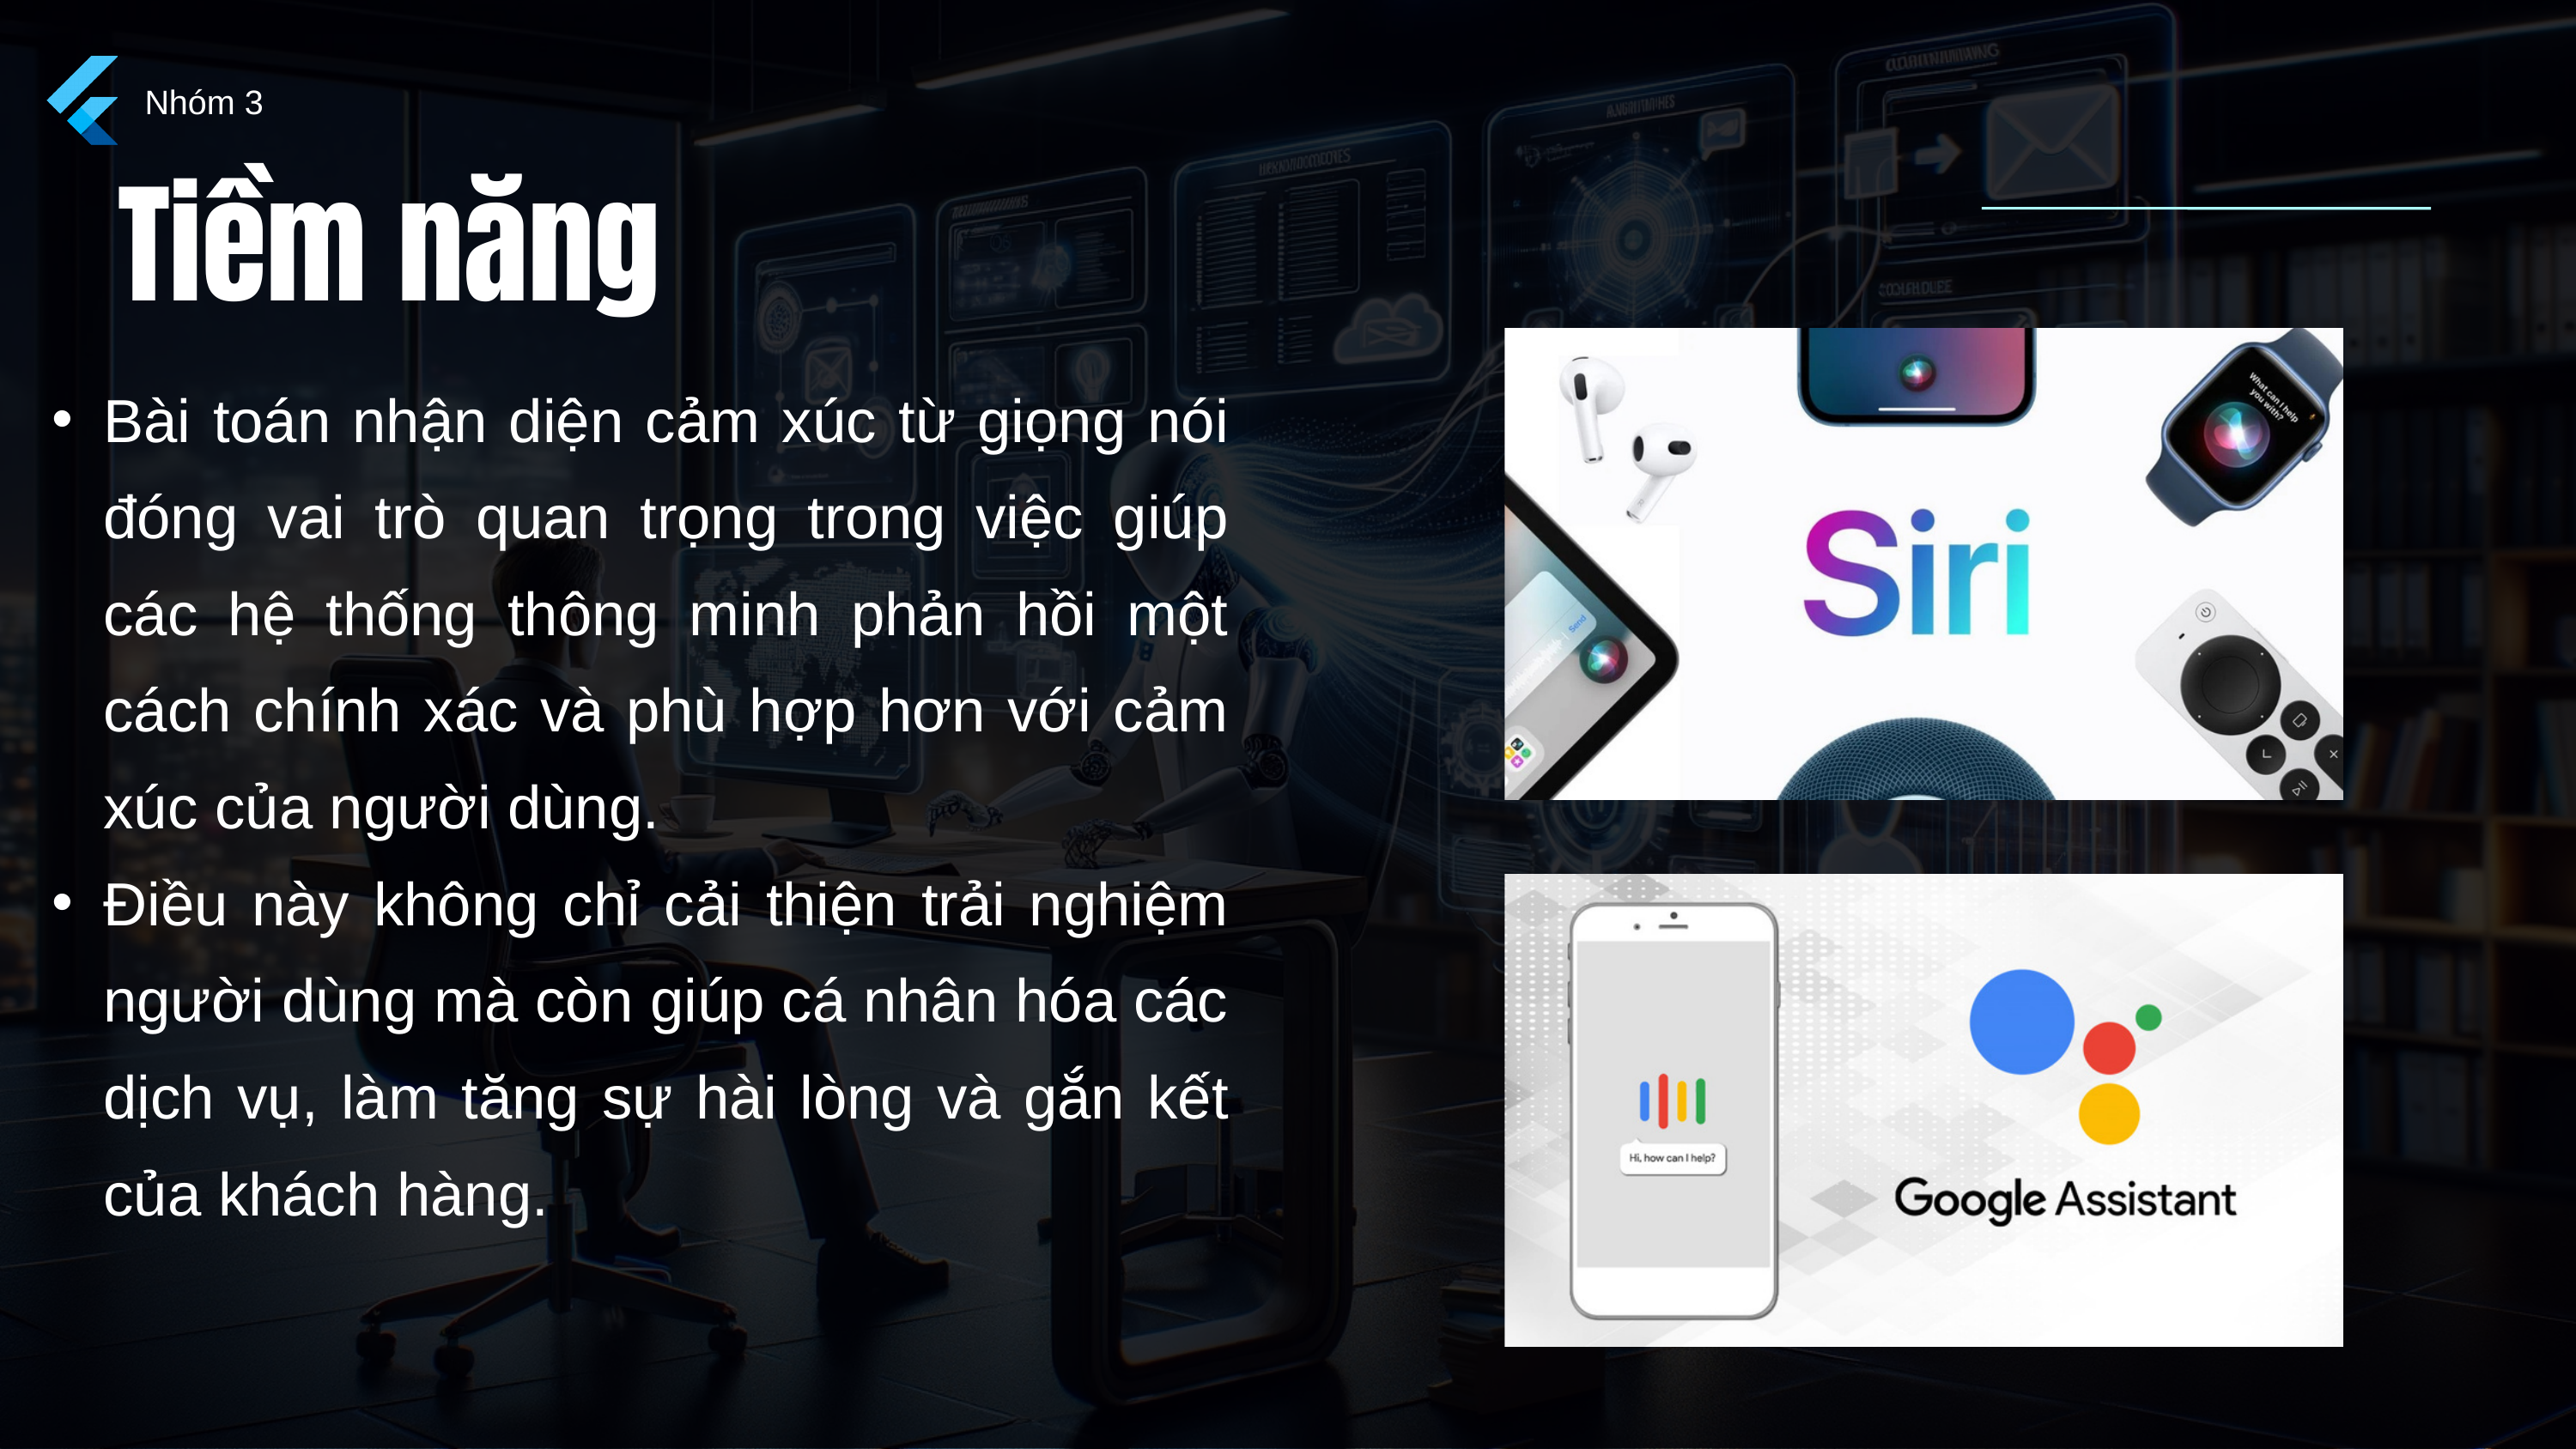

Nhóm 3
Tiềm năng

Bài toán nhận diện cảm xúc từ giọng nói đóng vai trò quan trọng trong việc giúp các hệ thống thông minh phản hồi một cách chính xác và phù hợp hơn với cảm xúc của người dùng.
Điều này không chỉ cải thiện trải nghiệm người dùng mà còn giúp cá nhân hóa các dịch vụ, làm tăng sự hài lòng và gắn kết của khách hàng.